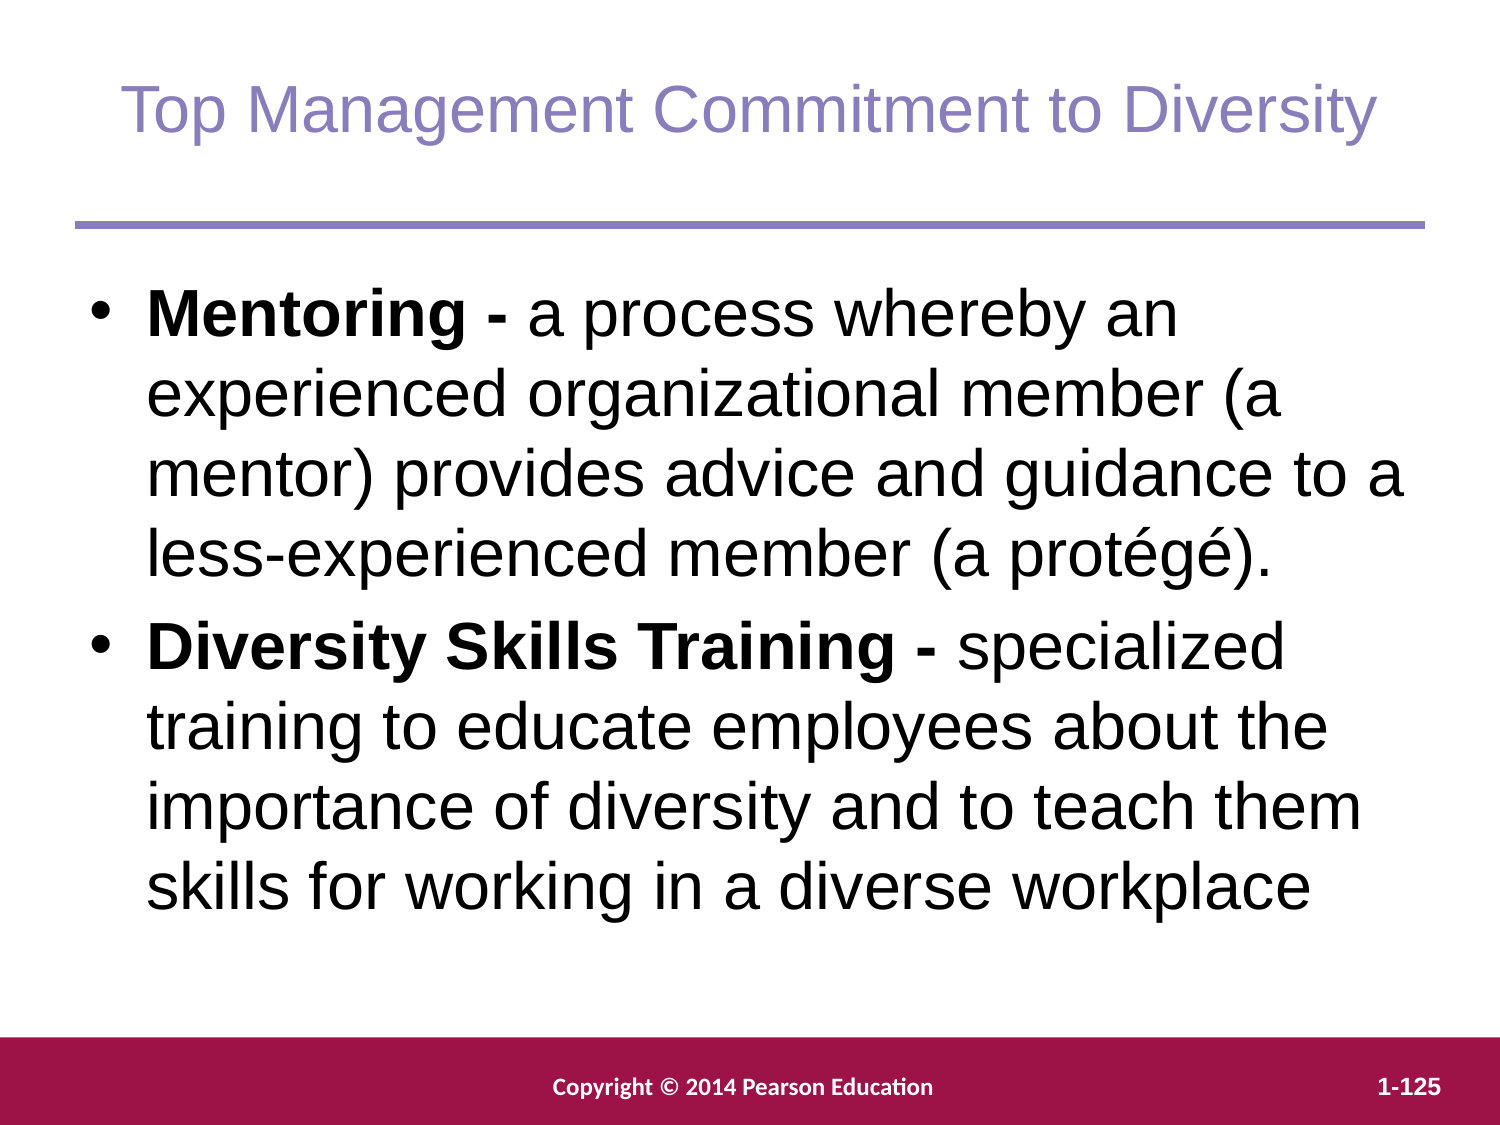

Top Management Commitment to Diversity
Mentoring - a process whereby an experienced organizational member (a mentor) provides advice and guidance to a less-experienced member (a protégé).
Diversity Skills Training - specialized training to educate employees about the importance of diversity and to teach them skills for working in a diverse workplace